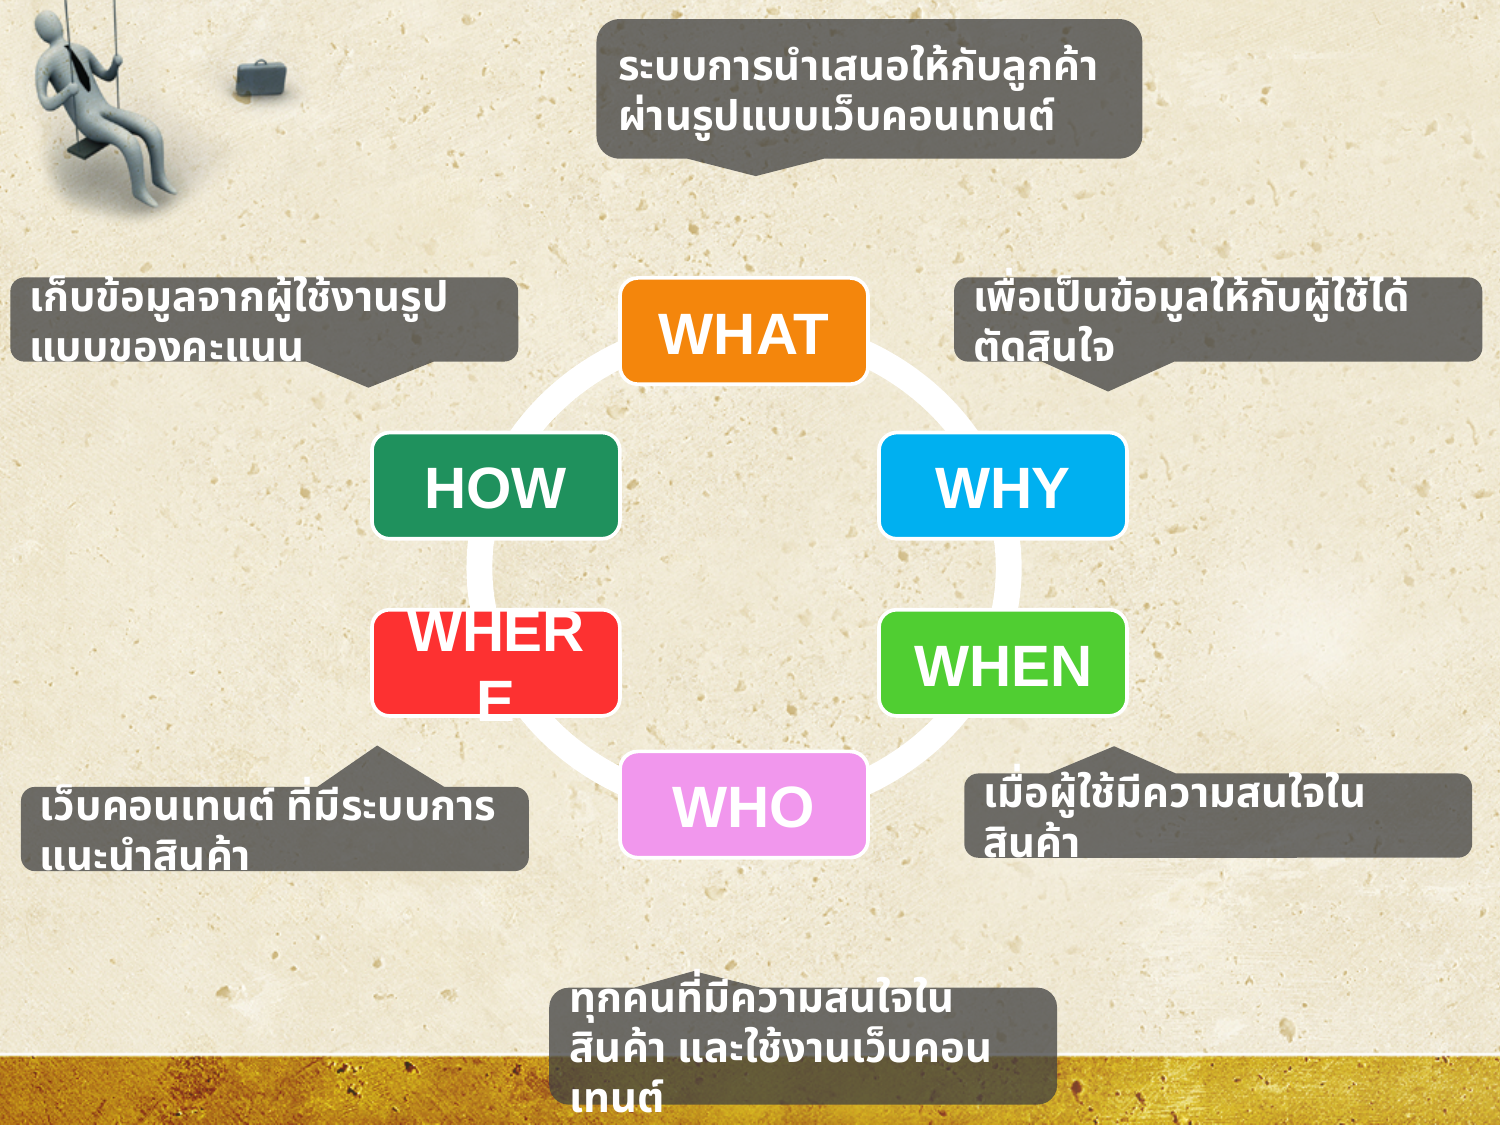

ระบบการนำเสนอให้กับลูกค้า ผ่านรูปแบบเว็บคอนเทนต์
เก็บข้อมูลจากผู้ใช้งานรูปแบบของคะแนน
เพื่อเป็นข้อมูลให้กับผู้ใช้ได้ตัดสินใจ
WHAT

HOW
WHY
WHERE
WHEN
WHO
เมื่อผู้ใช้มีความสนใจในสินค้า
เว็บคอนเทนต์ ที่มีระบบการแนะนำสินค้า
ทุกคนที่มีความสนใจในสินค้า และใช้งานเว็บคอนเทนต์